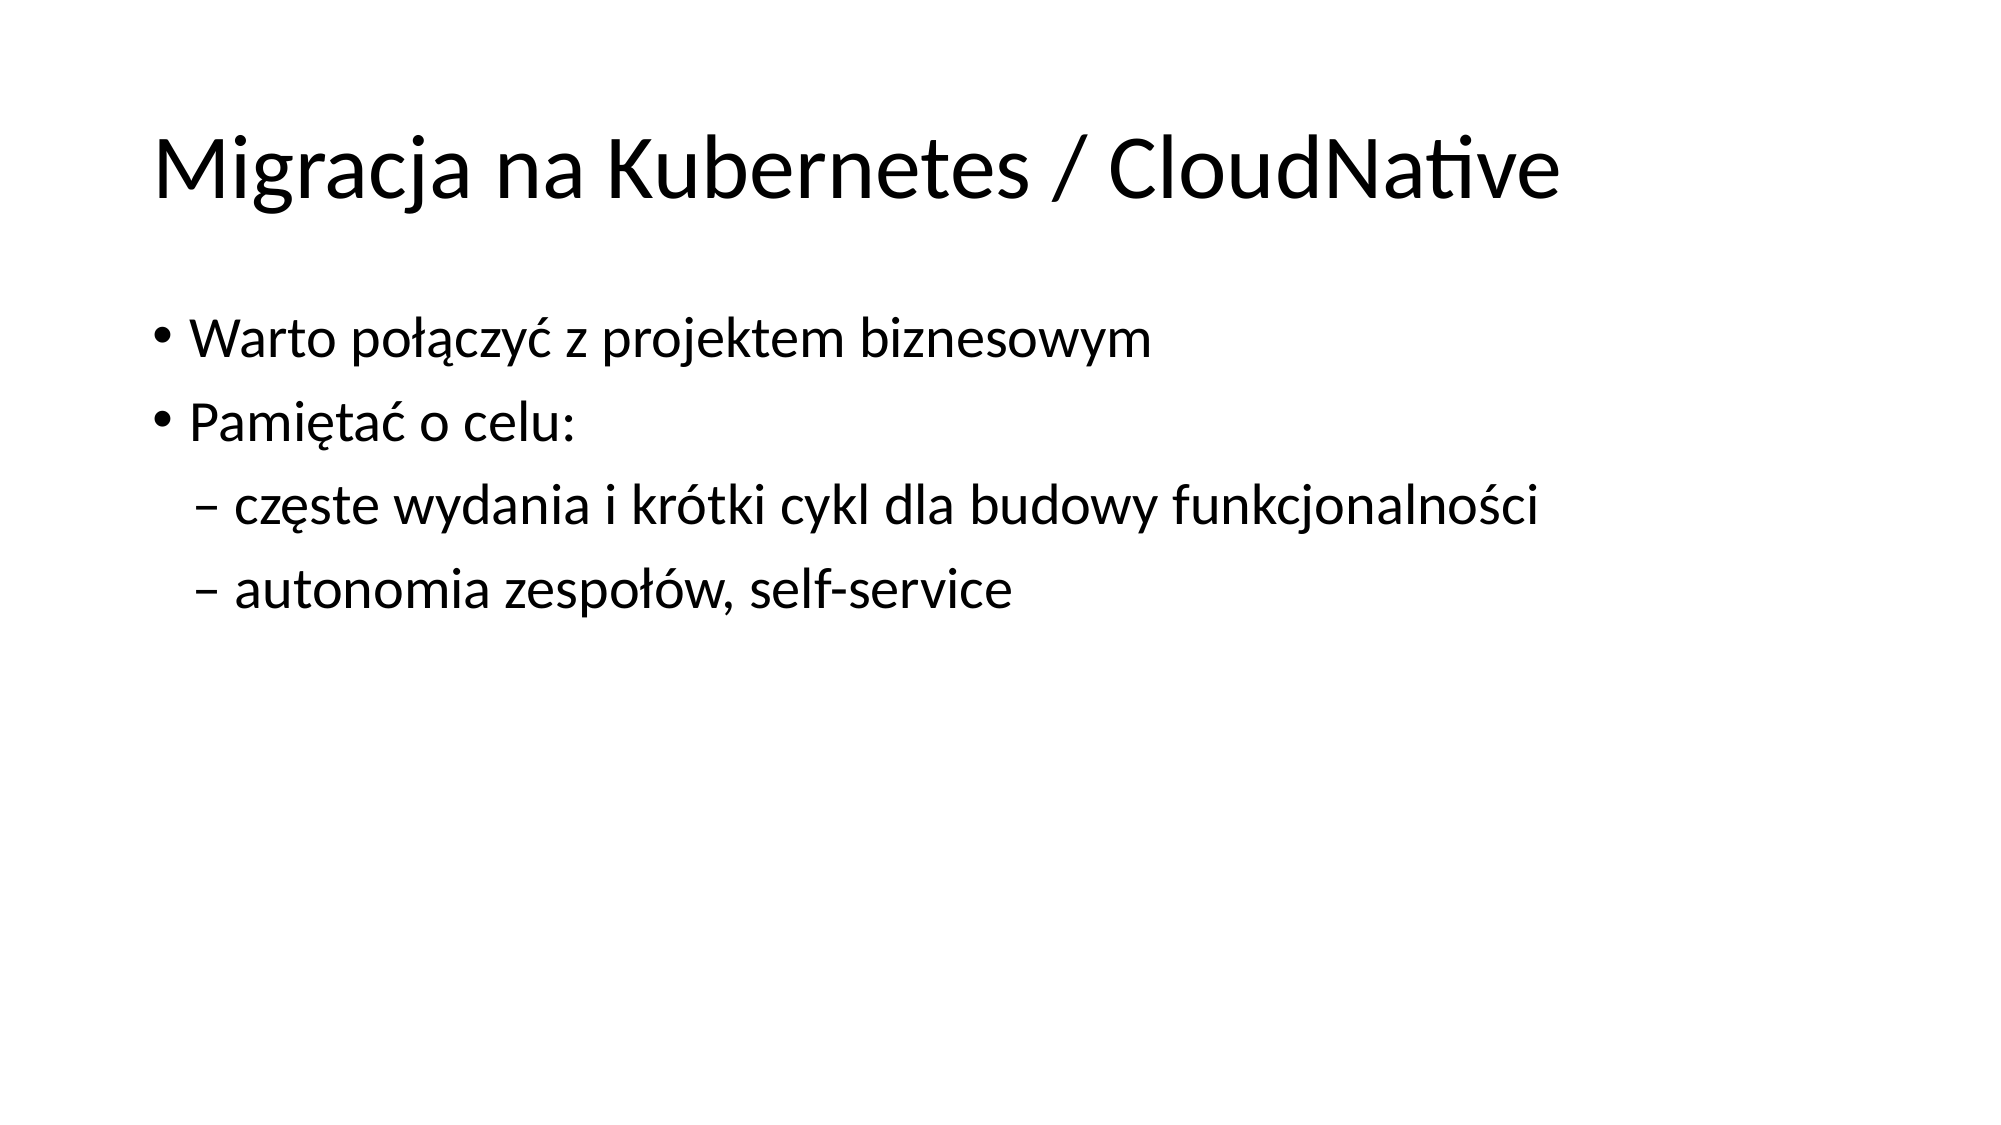

# Migracja na Kubernetes / CloudNative
Warto połączyć z projektem biznesowym
Pamiętać o celu:
   – częste wydania i krótki cykl dla budowy funkcjonalności
   – autonomia zespołów, self-service